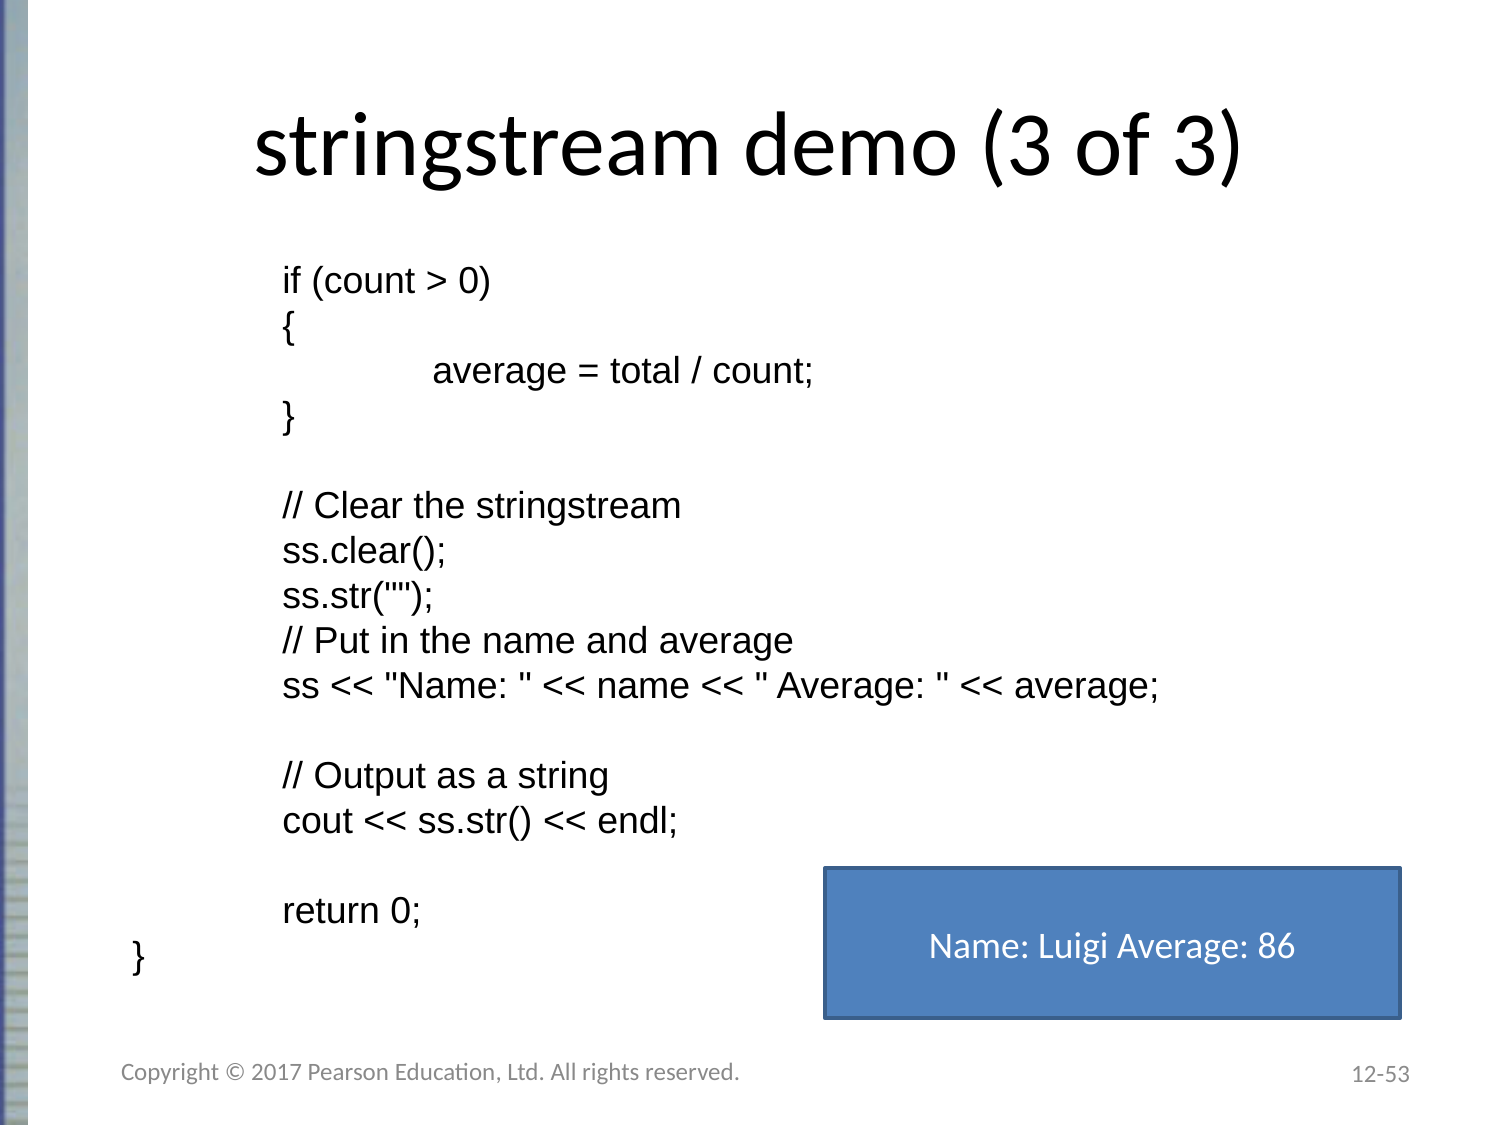

# stringstream demo (3 of 3)
	if (count > 0)
	{
		average = total / count;
	}

	// Clear the stringstream
	ss.clear();
	ss.str("");
	// Put in the name and average
	ss << "Name: " << name << " Average: " << average;

	// Output as a string
	cout << ss.str() << endl;

	return 0;
}

Name: Luigi Average: 86
Copyright © 2017 Pearson Education, Ltd. All rights reserved.
12-53